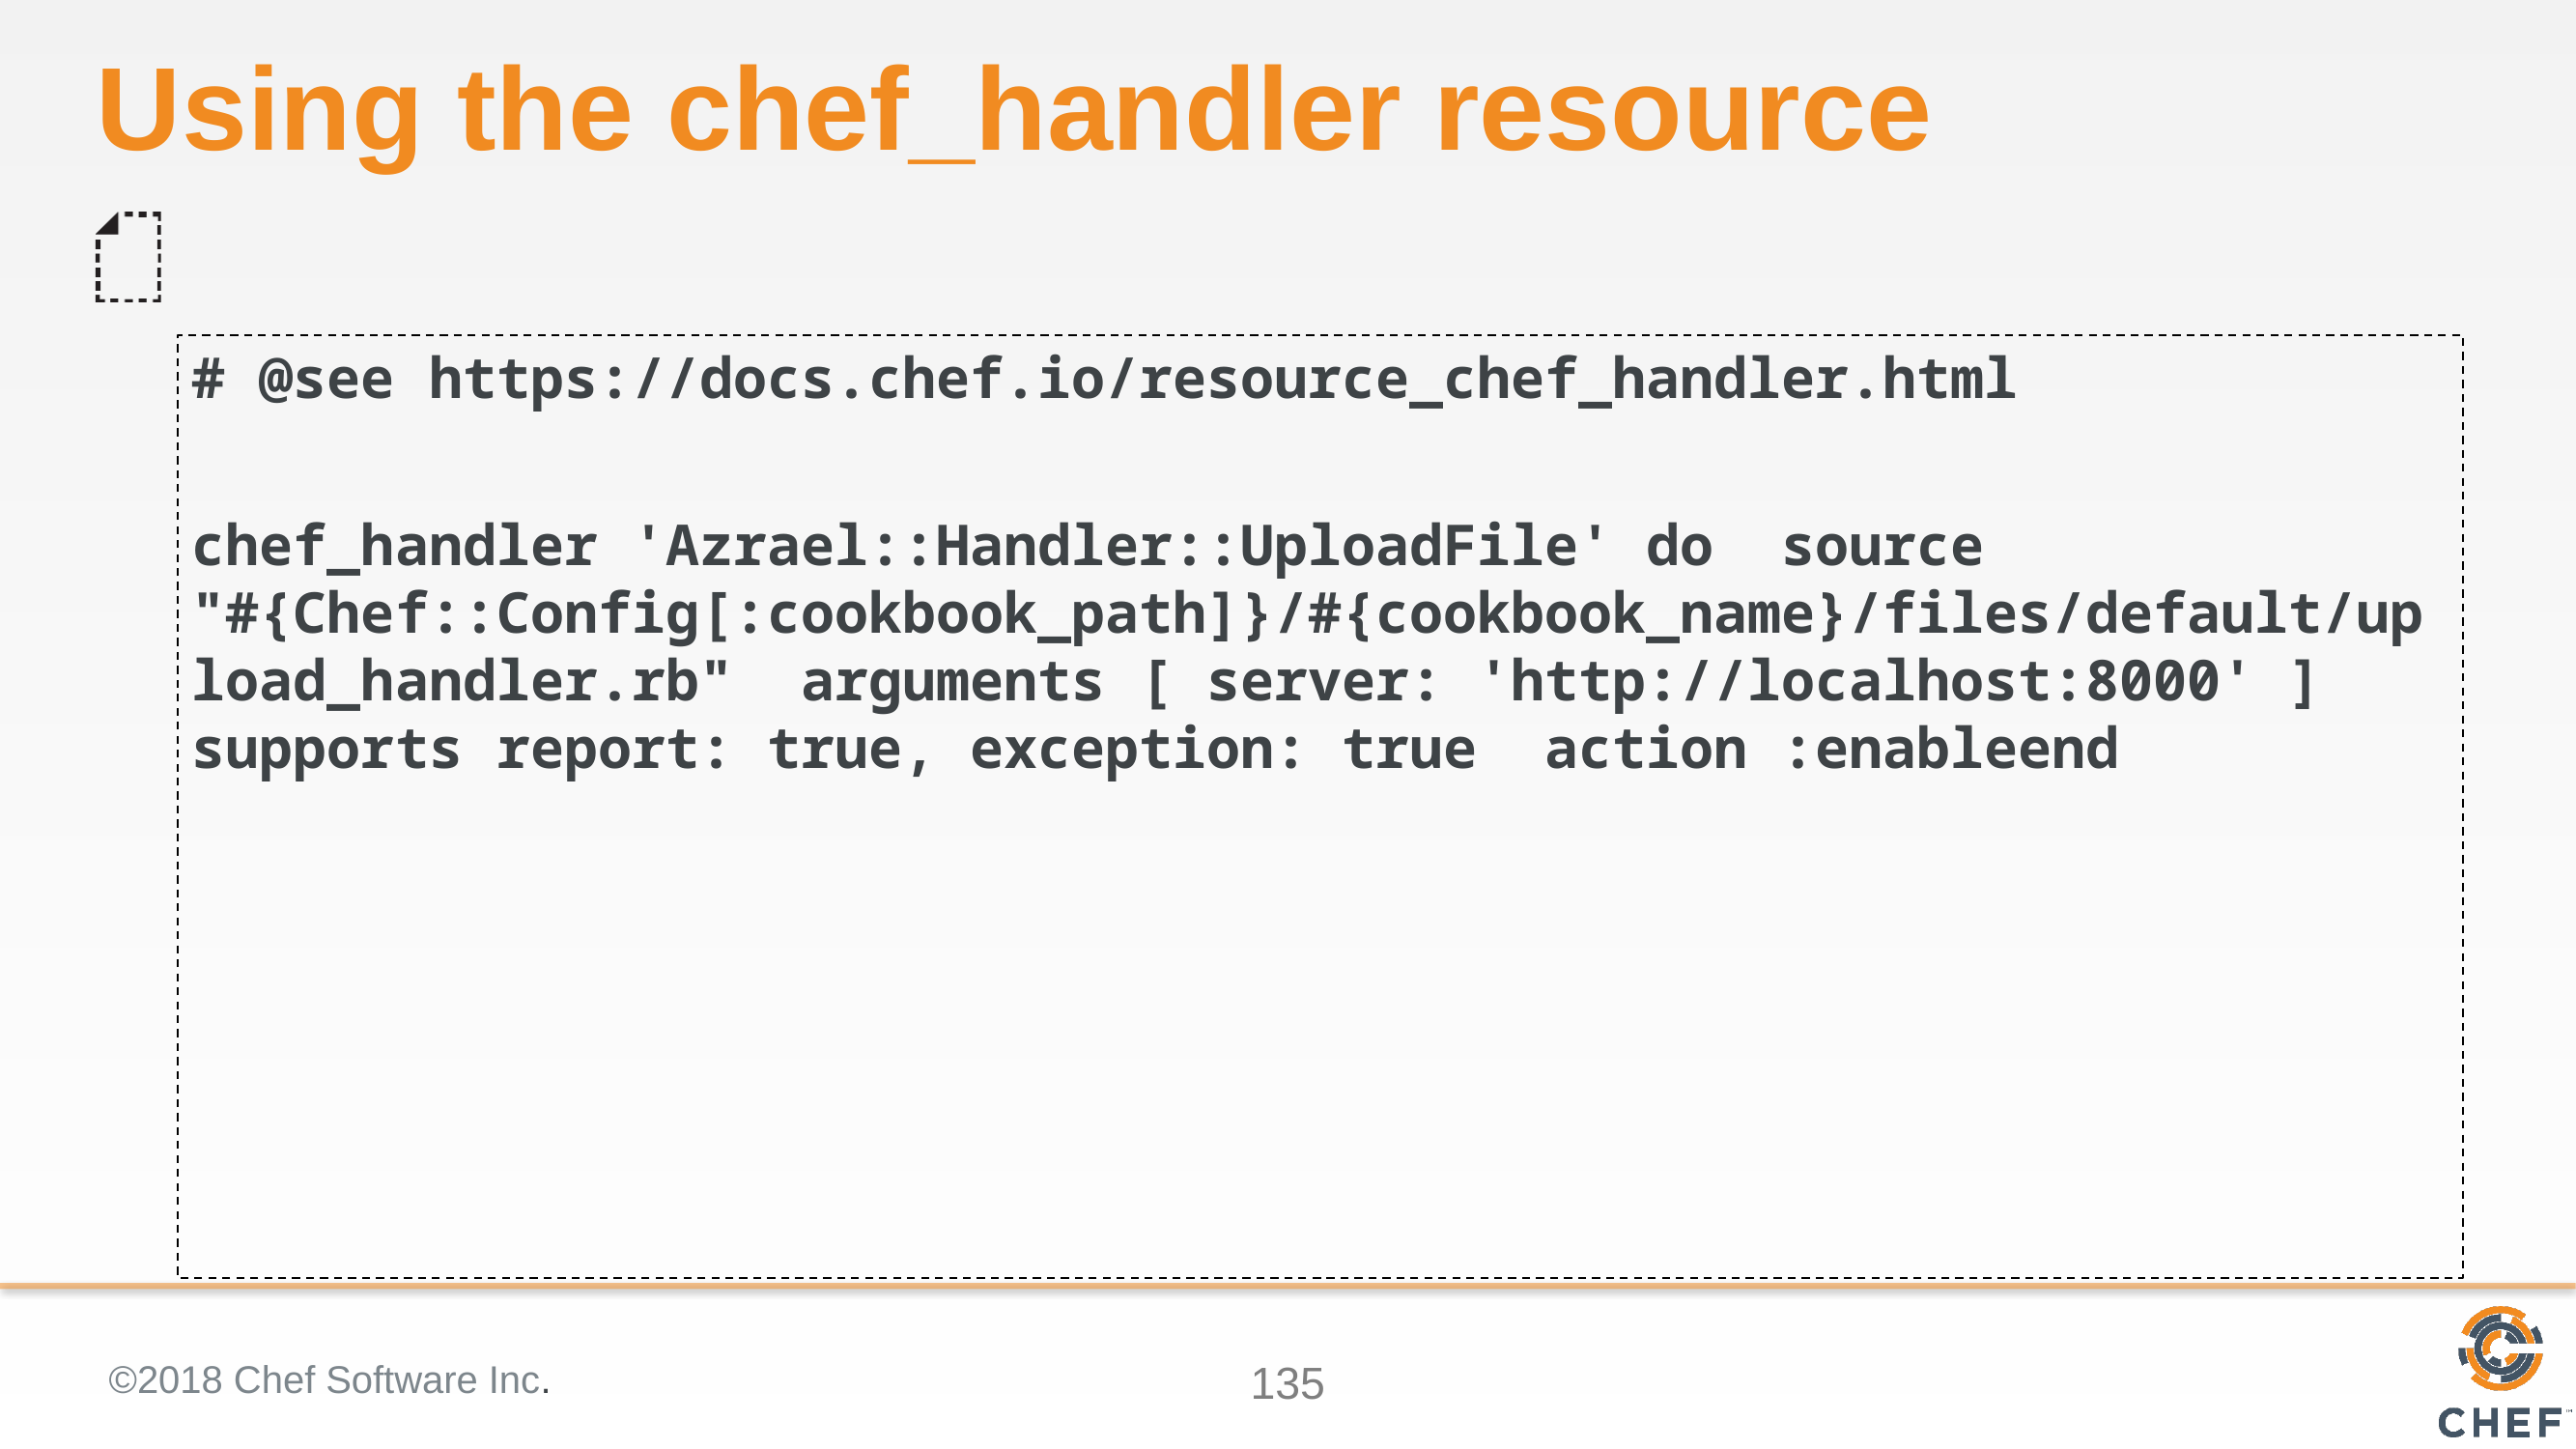

# Using the chef_handler resource

# @see https://docs.chef.io/resource_chef_handler.html

chef_handler 'Azrael::Handler::UploadFile' do  source "#{Chef::Config[:cookbook_path]}/#{cookbook_name}/files/default/upload_handler.rb"  arguments [ server: 'http://localhost:8000' ]  supports report: true, exception: true  action :enableend